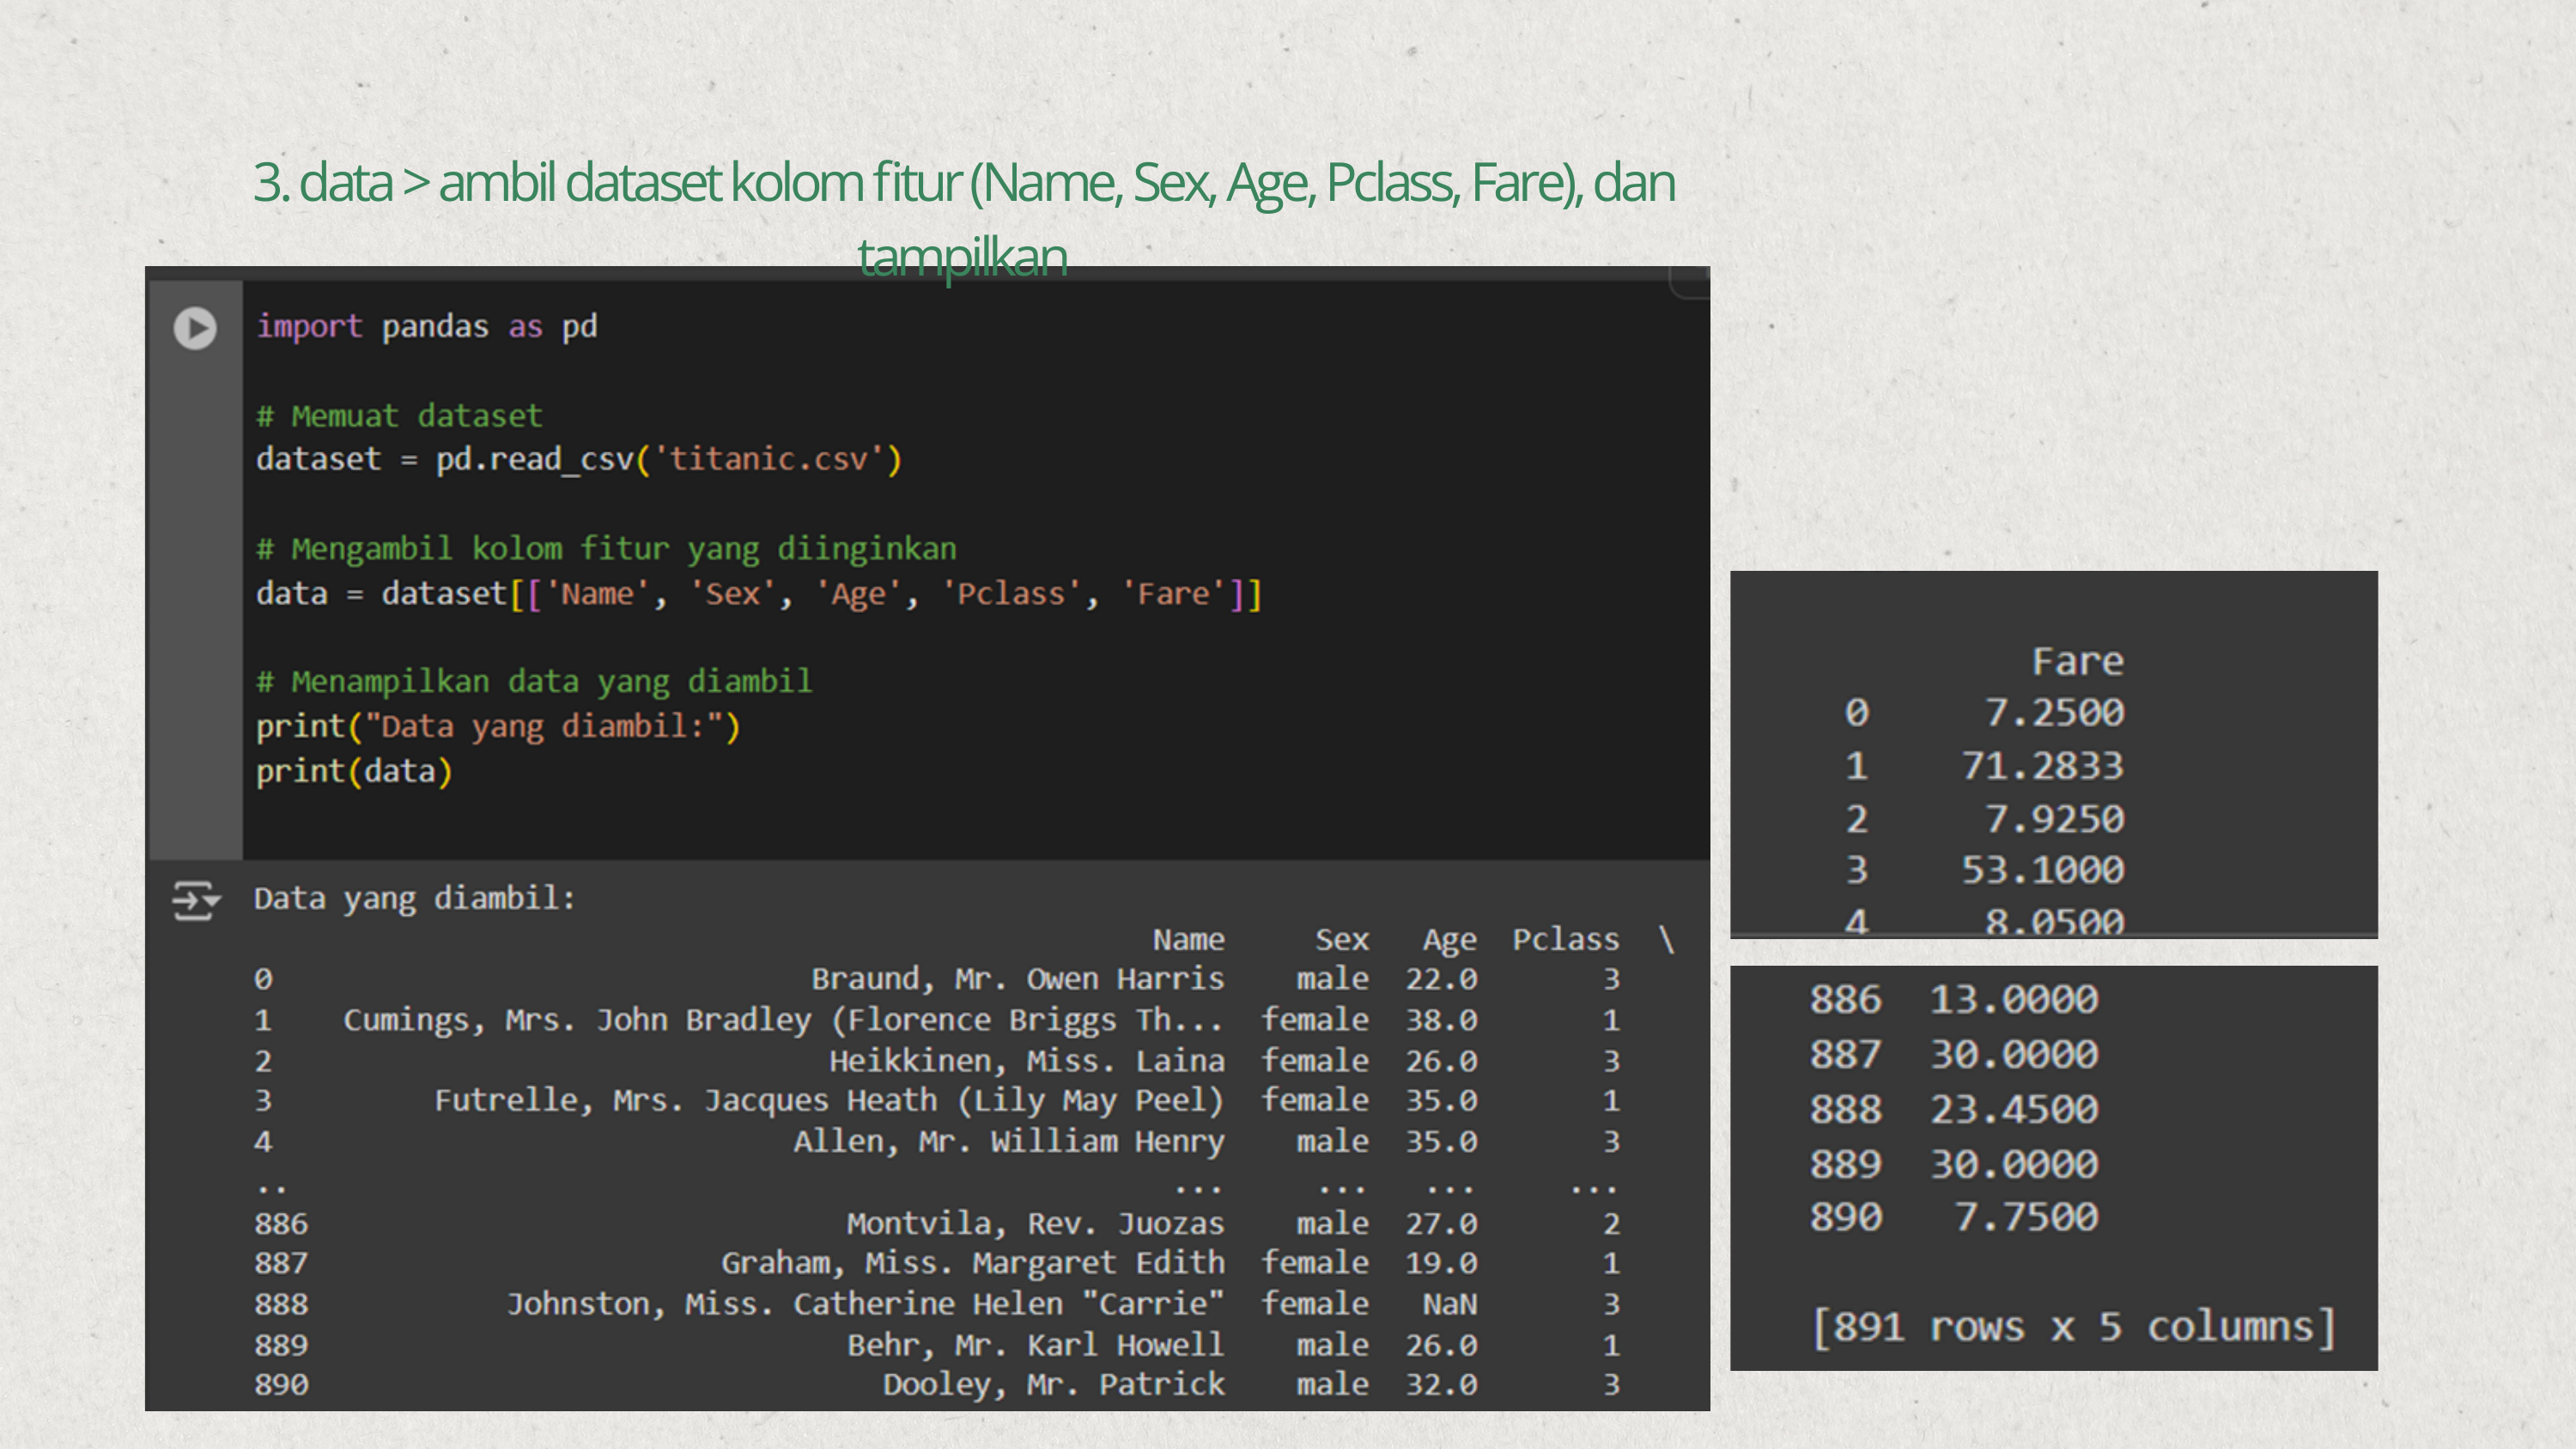

3. data > ambil dataset kolom fitur (Name, Sex, Age, Pclass, Fare), dan tampilkan